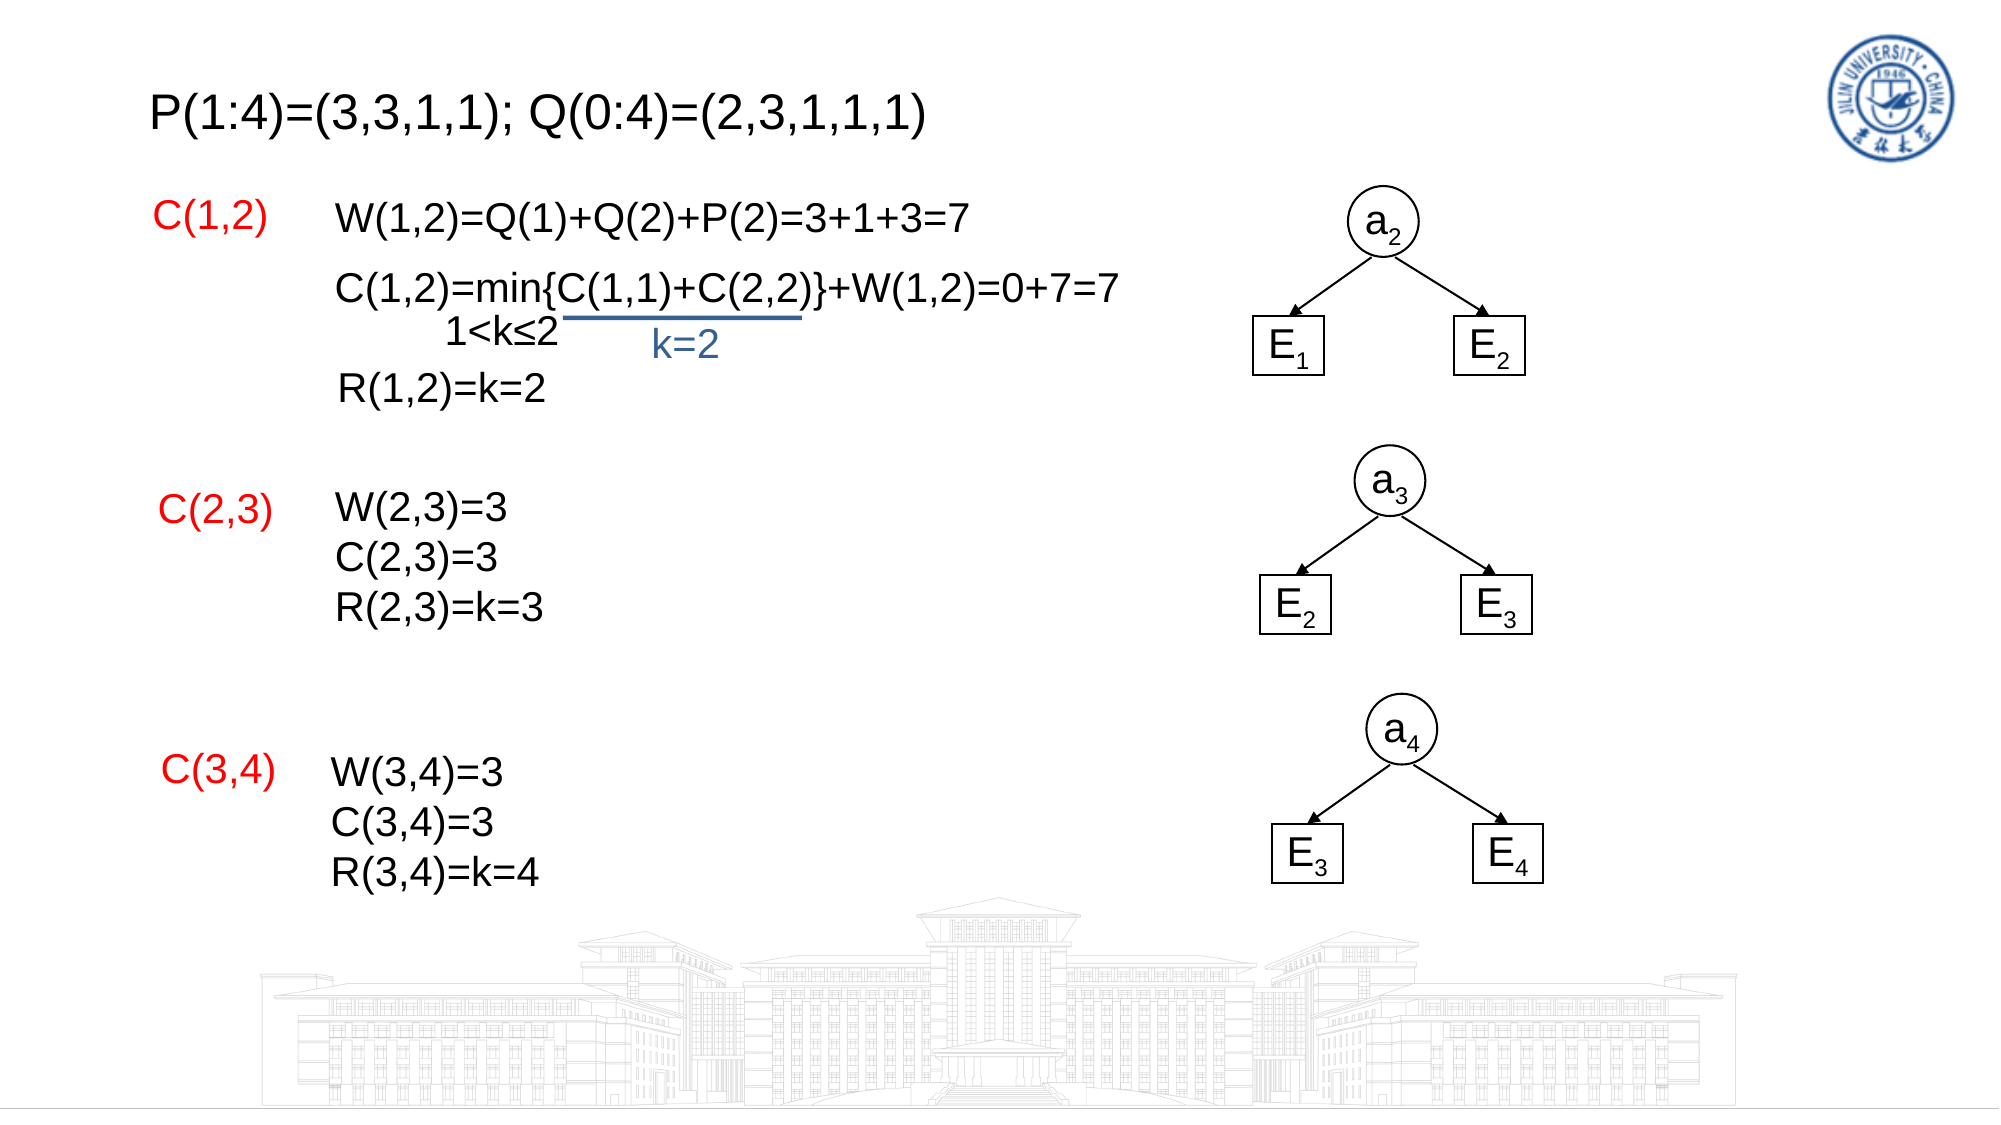

P(1:4)=(3,3,1,1); Q(0:4)=(2,3,1,1,1)
C(1,2)
W(1,2)=Q(1)+Q(2)+P(2)=3+1+3=7
a2

E1
E2
C(1,2)=min{C(1,1)+C(2,2)}+W(1,2)=0+7=7
1<k≤2

k=2
R(1,2)=k=2
a3

E2
E3
W(2,3)=3
C(2,3)=3
R(2,3)=k=3
C(2,3)
a4

E3
E4
C(3,4)
W(3,4)=3
C(3,4)=3
R(3,4)=k=4
80